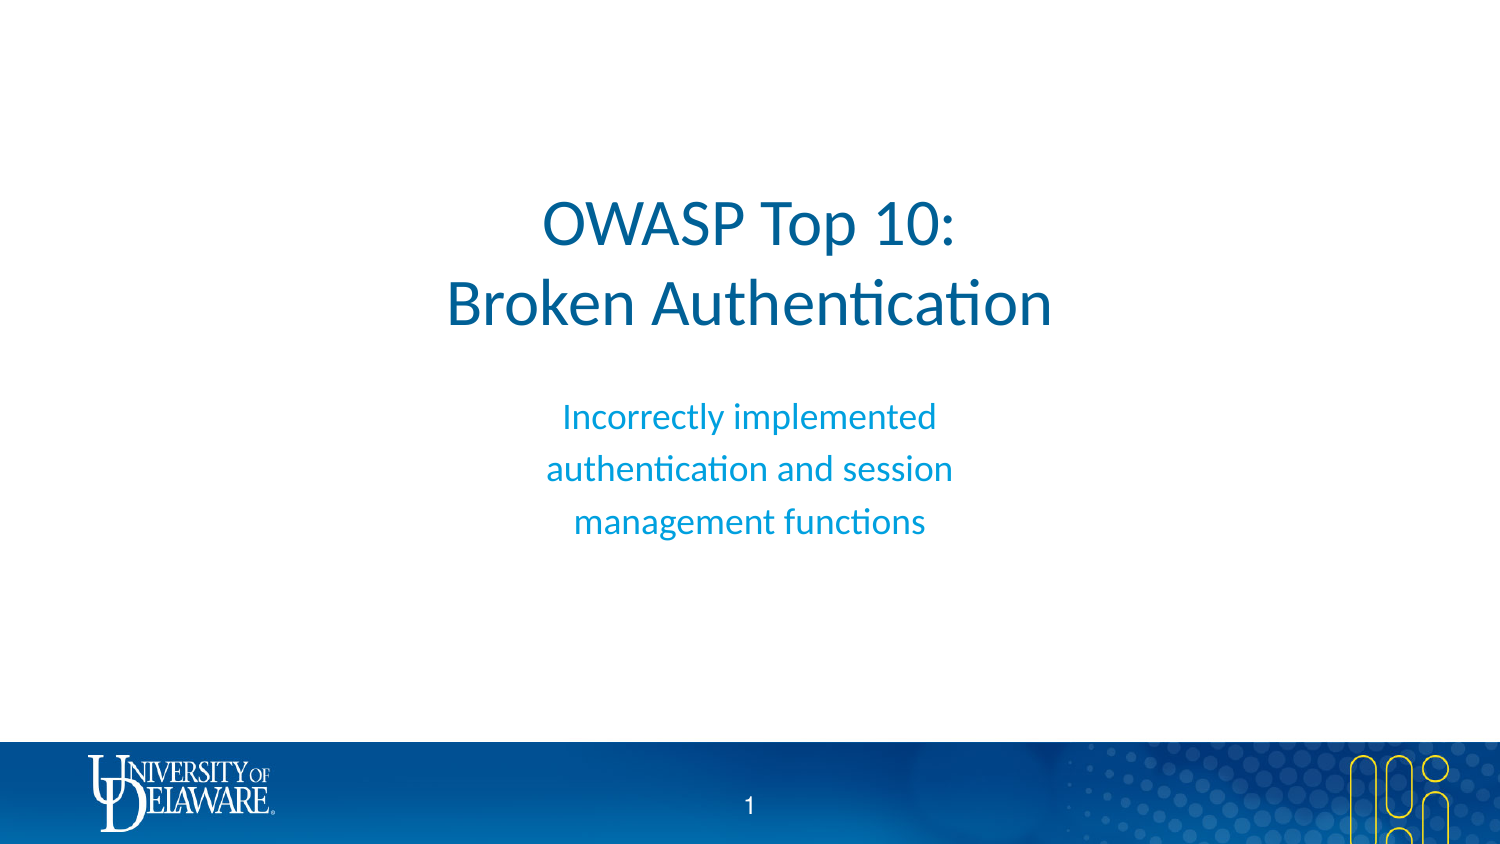

# OWASP Top 10: Broken Authentication
Incorrectly implemented
authentication and session
management functions
1